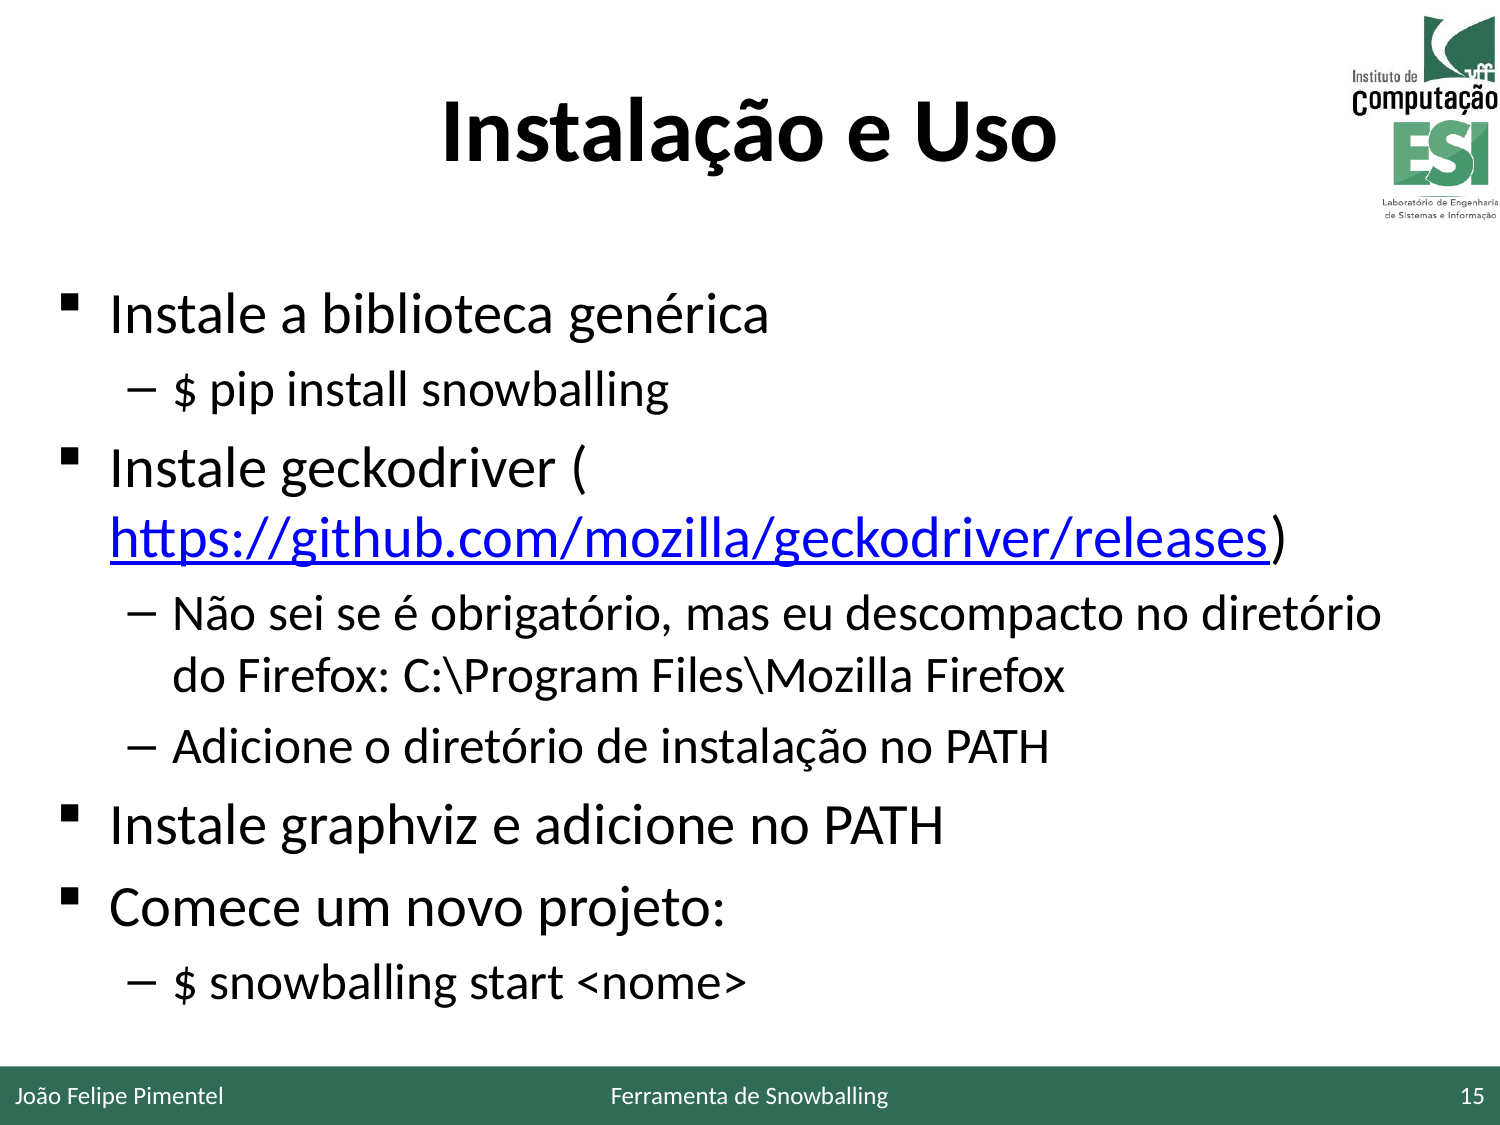

# Instalação e Uso
Instale a biblioteca genérica
$ pip install snowballing
Instale geckodriver (https://github.com/mozilla/geckodriver/releases)
Não sei se é obrigatório, mas eu descompacto no diretório do Firefox: C:\Program Files\Mozilla Firefox
Adicione o diretório de instalação no PATH
Instale graphviz e adicione no PATH
Comece um novo projeto:
$ snowballing start <nome>

João Felipe Pimentel
Ferramenta de Snowballing
15